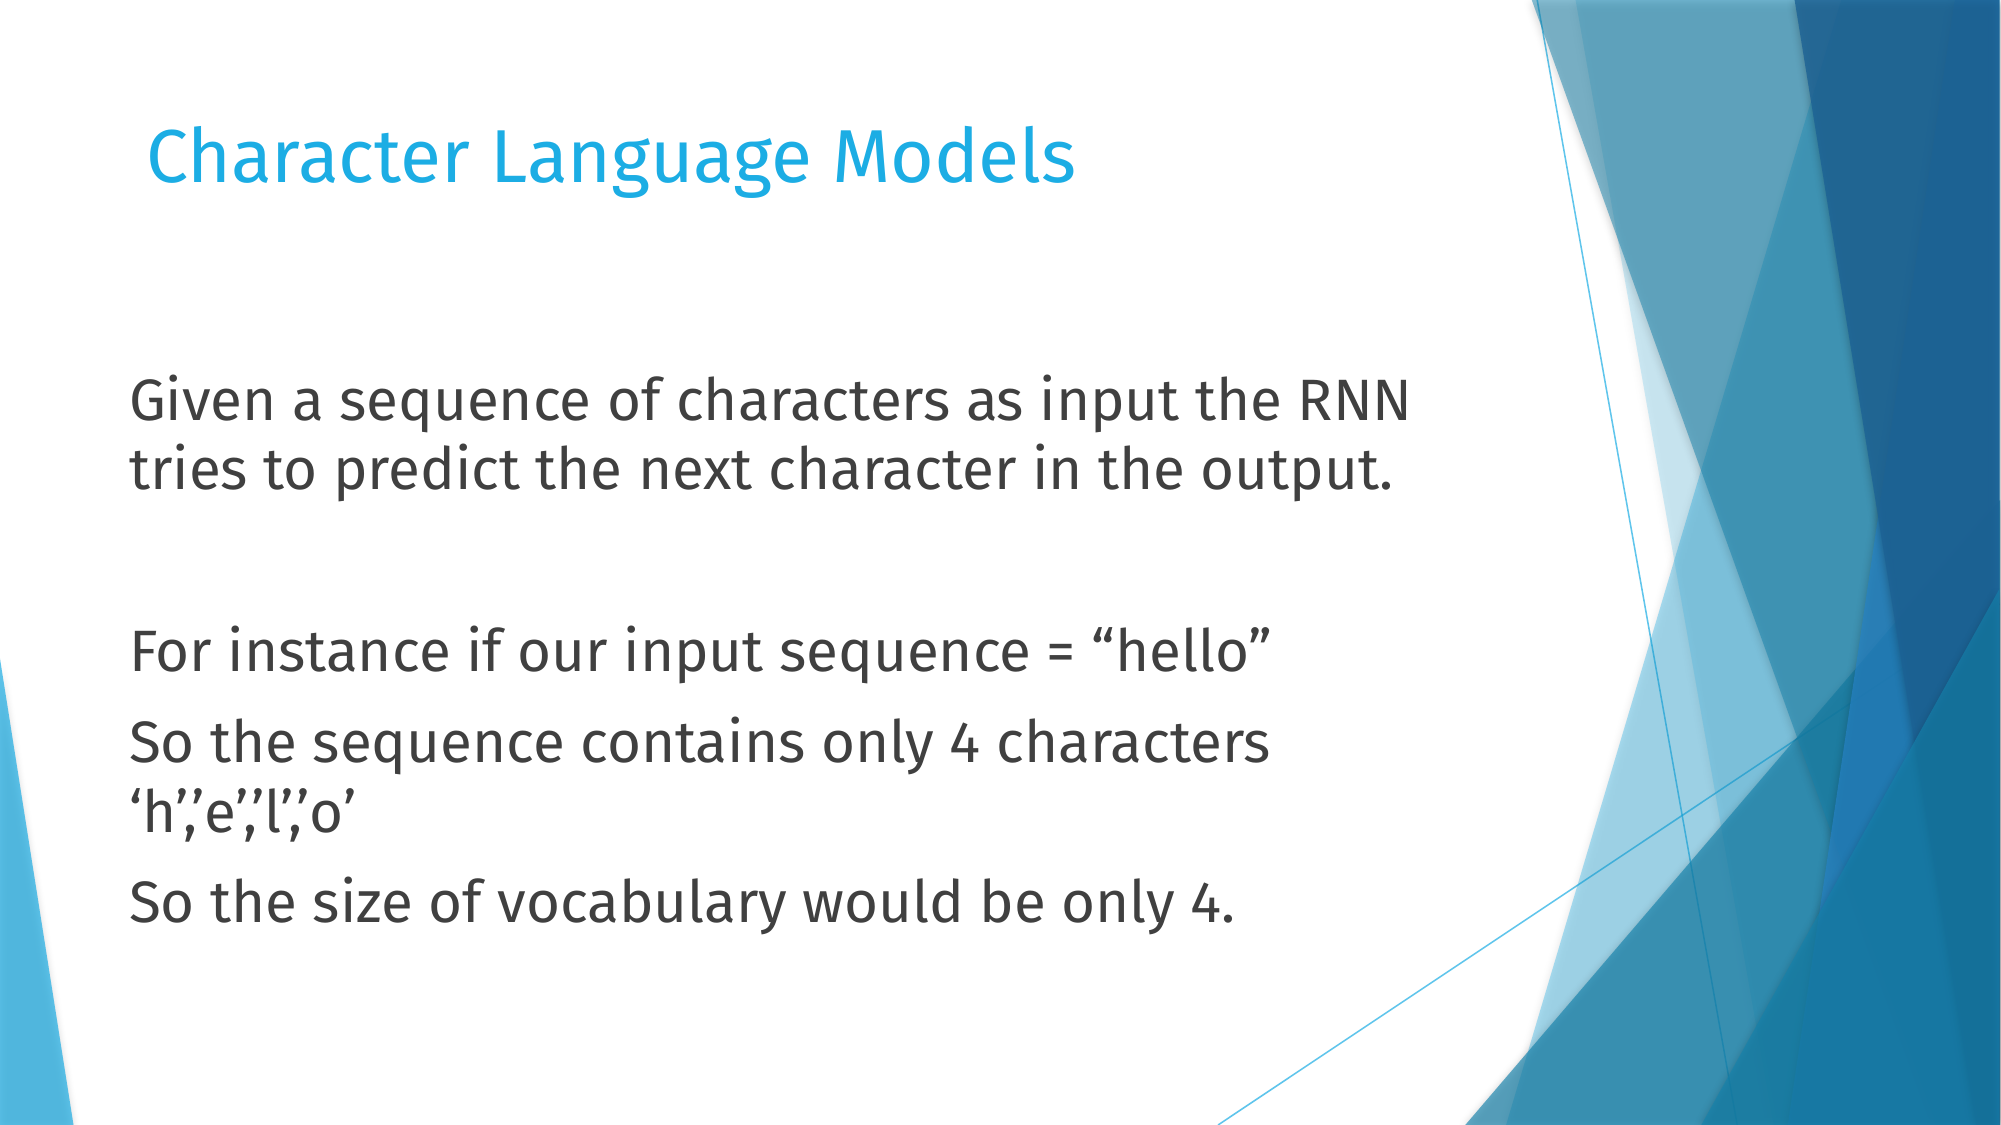

# Character Language Models
Given a sequence of characters as input the RNN tries to predict the next character in the output.

For instance if our input sequence = “hello”
So the sequence contains only 4 characters ‘h’,’e’,’l’,’o’
So the size of vocabulary would be only 4.